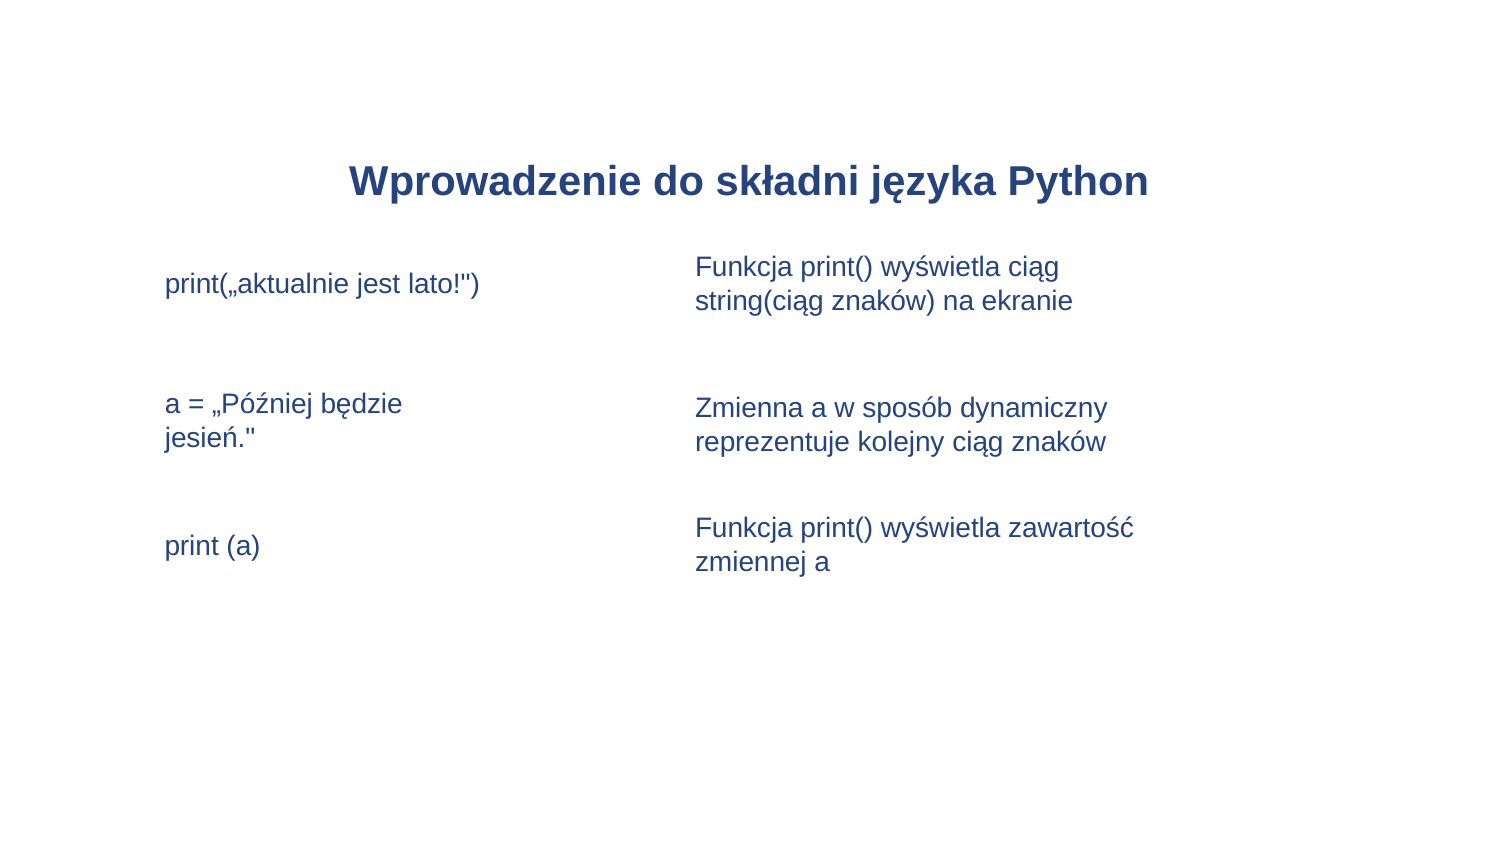

# Wprowadzenie do składni języka Python
Funkcja print() wyświetla ciąg string(ciąg znaków) na ekranie
print(„aktualnie jest lato!")
a = „Później będzie jesień."
Zmienna a w sposób dynamiczny reprezentuje kolejny ciąg znaków
Funkcja print() wyświetla zawartość zmiennej a
print (a)